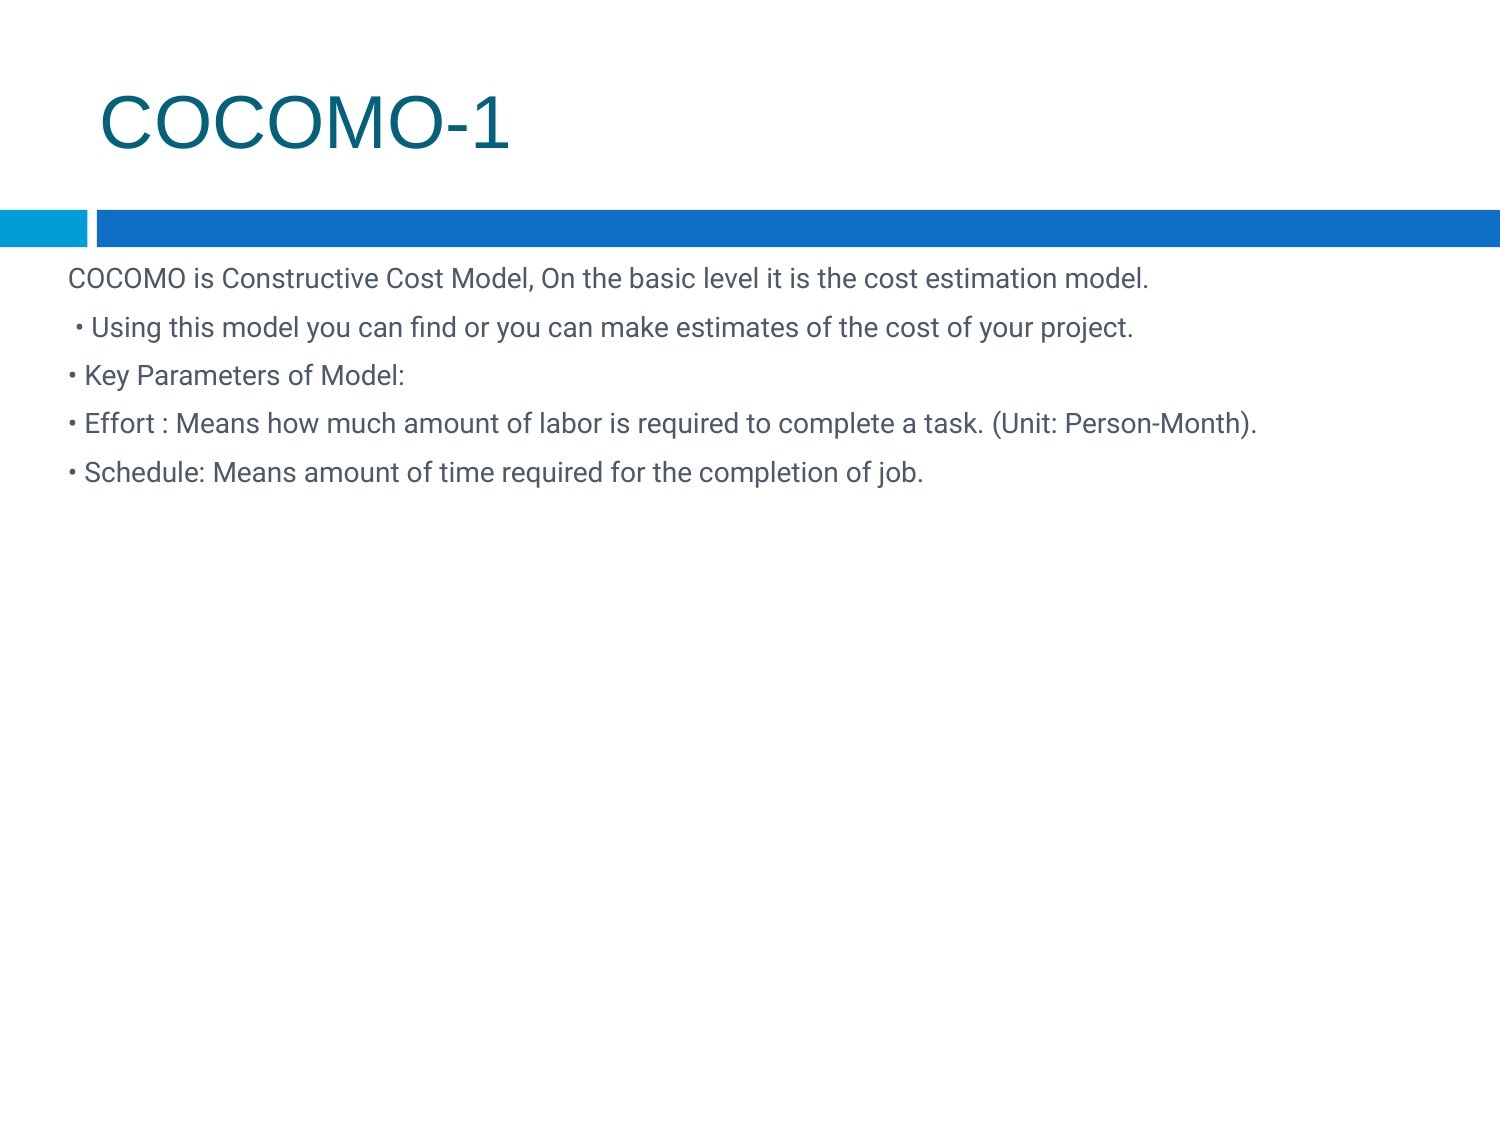

# COCOMO-1

COCOMO is Constructive Cost Model, On the basic level it is the cost estimation model.
 • Using this model you can find or you can make estimates of the cost of your project.
• Key Parameters of Model:
• Effort : Means how much amount of labor is required to complete a task. (Unit: Person-Month).
• Schedule: Means amount of time required for the completion of job.